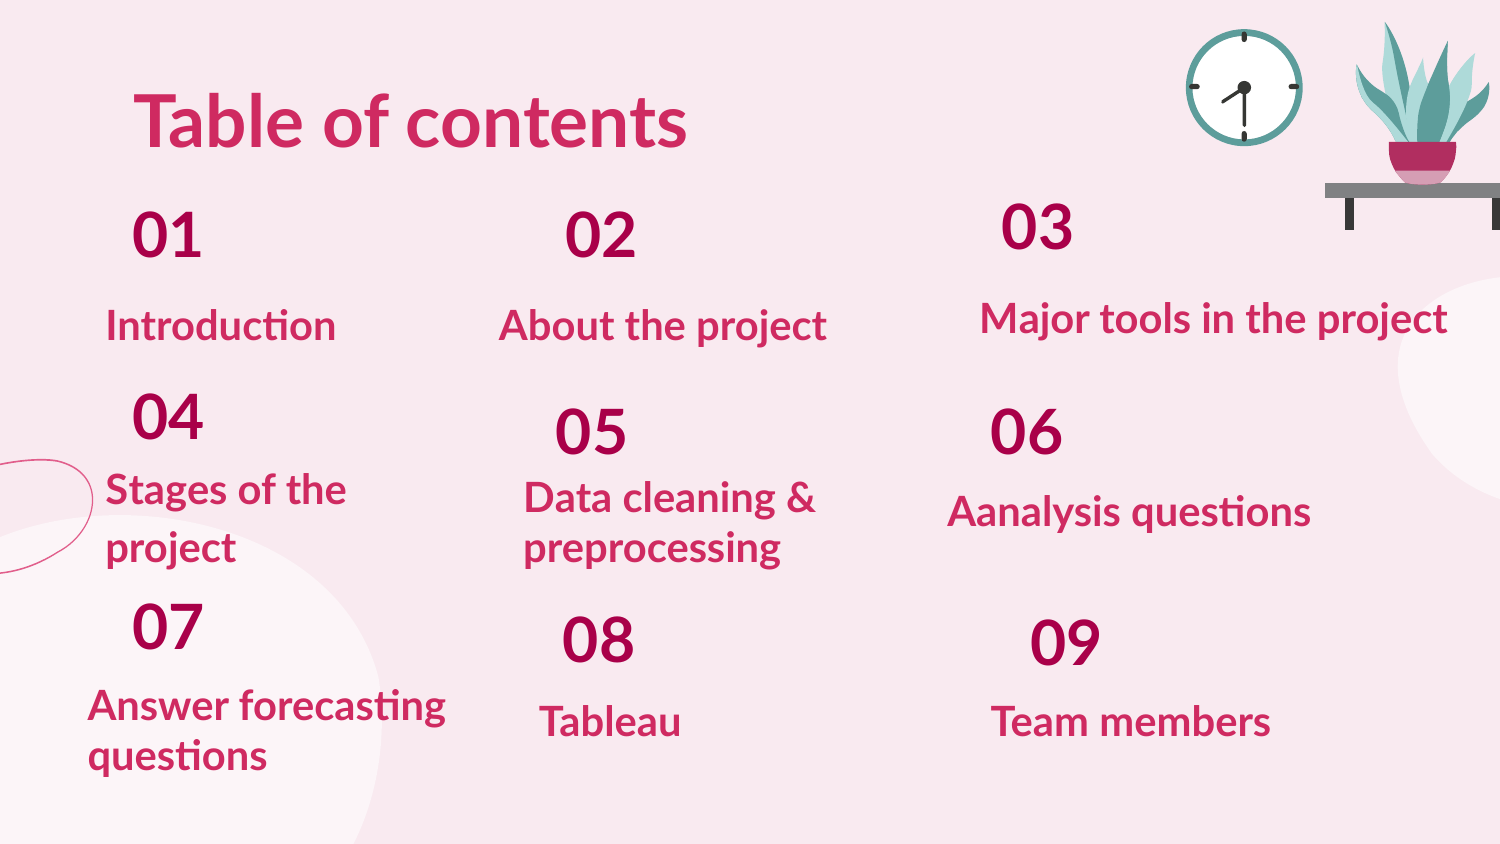

Table of contents
03
# 01
02
Major tools in the project
Introduction
About the project
04
05
06
Data cleaning & preprocessing
Stages of the project
Aanalysis questions
07
08
09
Answer forecasting questions
Tableau

Team members